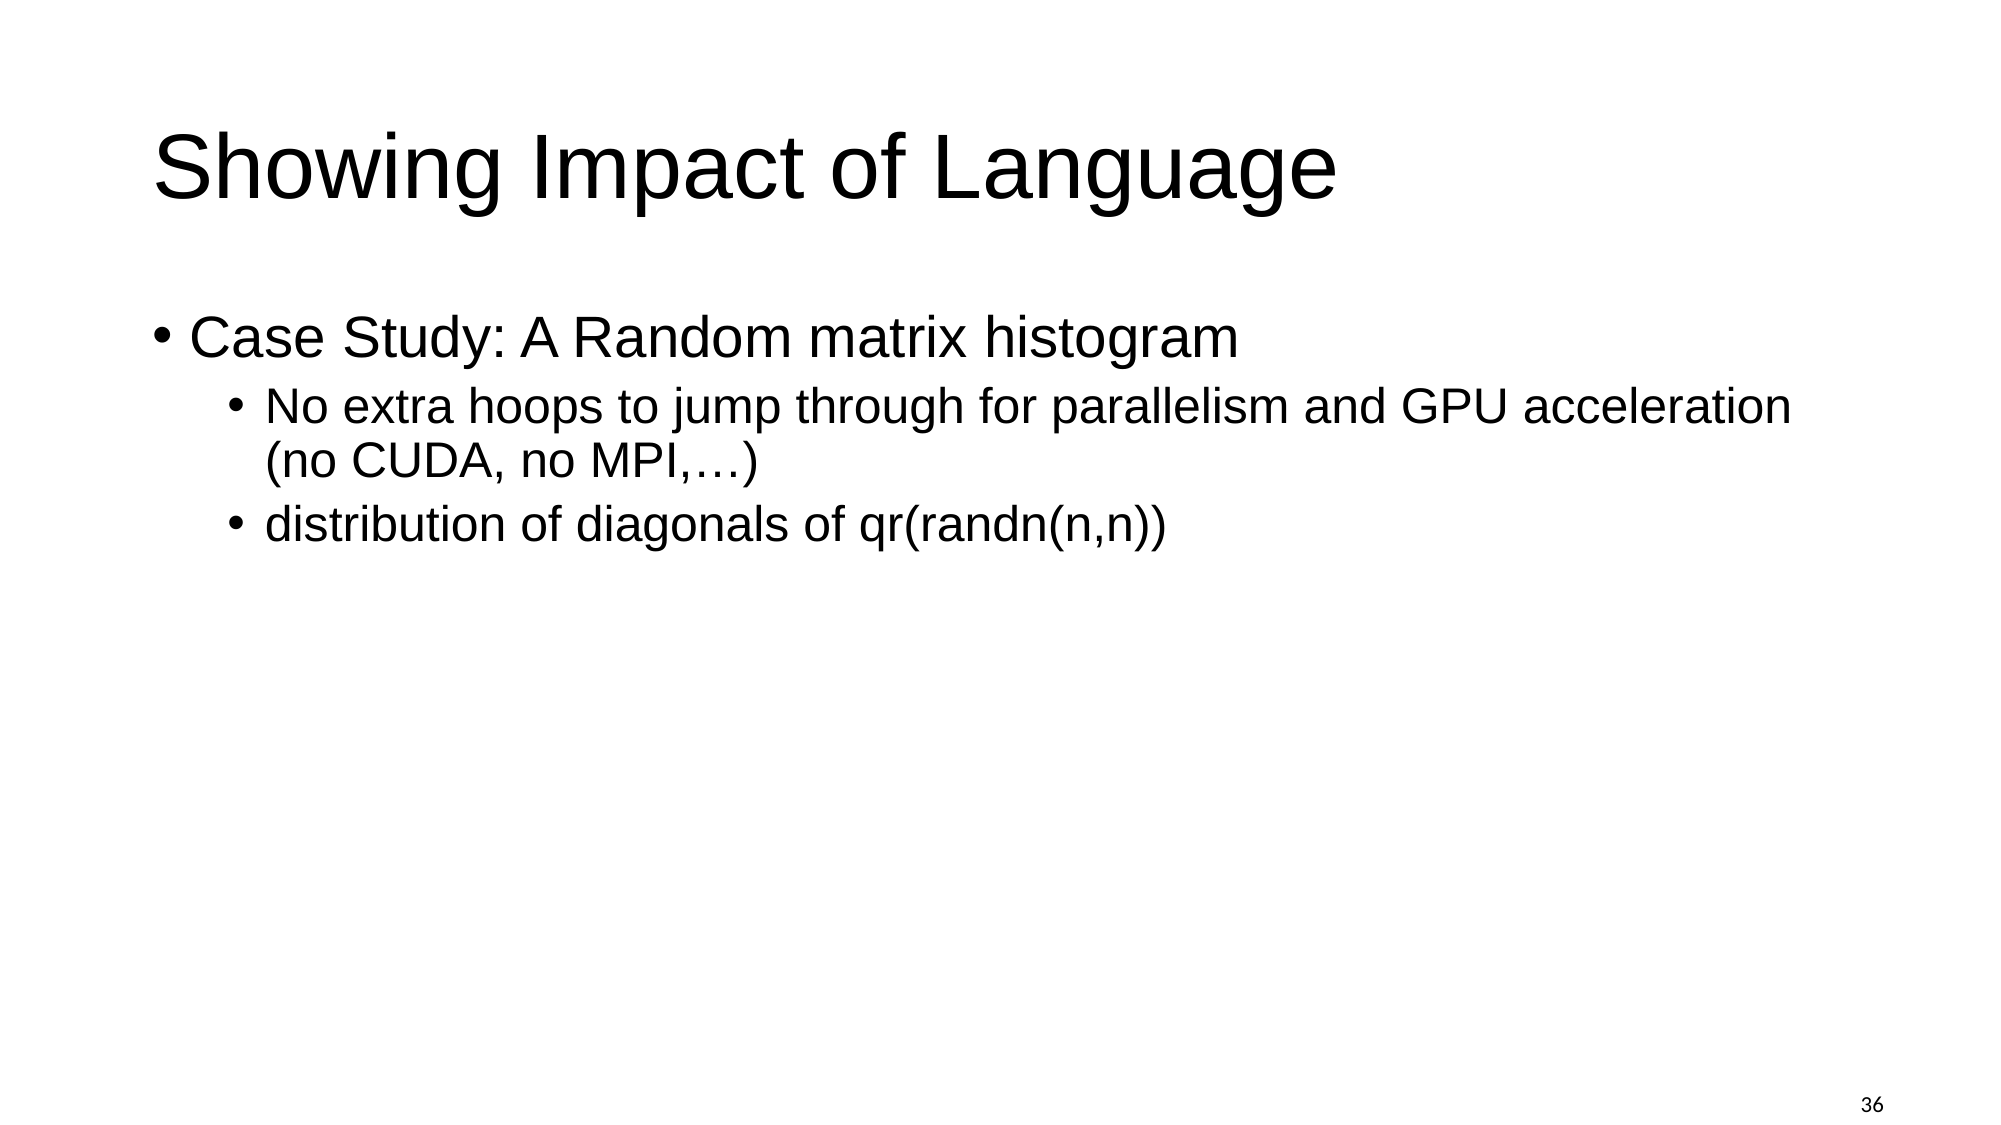

# Showing Impact of Language
Case Study: A Random matrix histogram
No extra hoops to jump through for parallelism and GPU acceleration (no CUDA, no MPI,…)
distribution of diagonals of qr(randn(n,n))